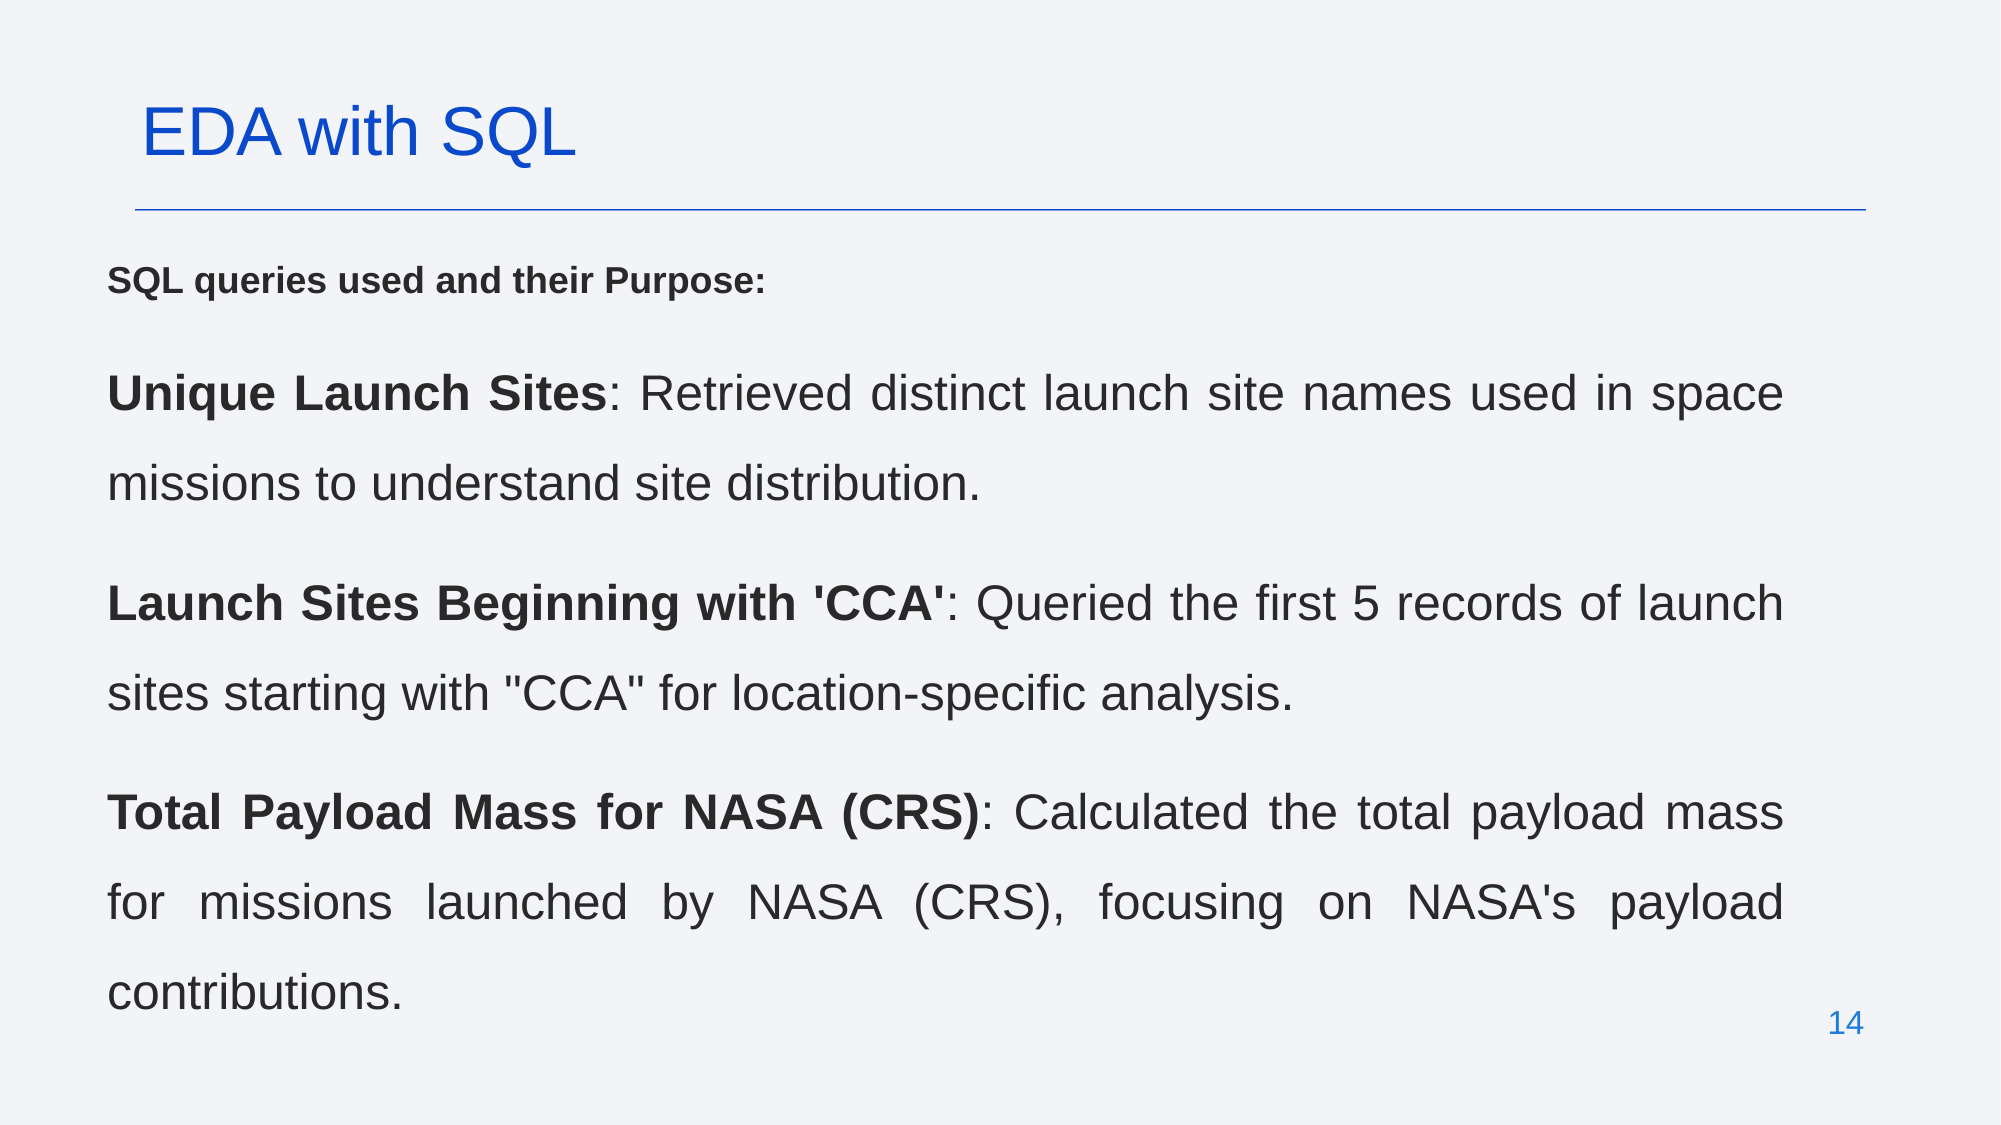

EDA with SQL
SQL queries used and their Purpose:
Unique Launch Sites: Retrieved distinct launch site names used in space missions to understand site distribution.
Launch Sites Beginning with 'CCA': Queried the first 5 records of launch sites starting with "CCA" for location-specific analysis.
Total Payload Mass for NASA (CRS): Calculated the total payload mass for missions launched by NASA (CRS), focusing on NASA's payload contributions.
14